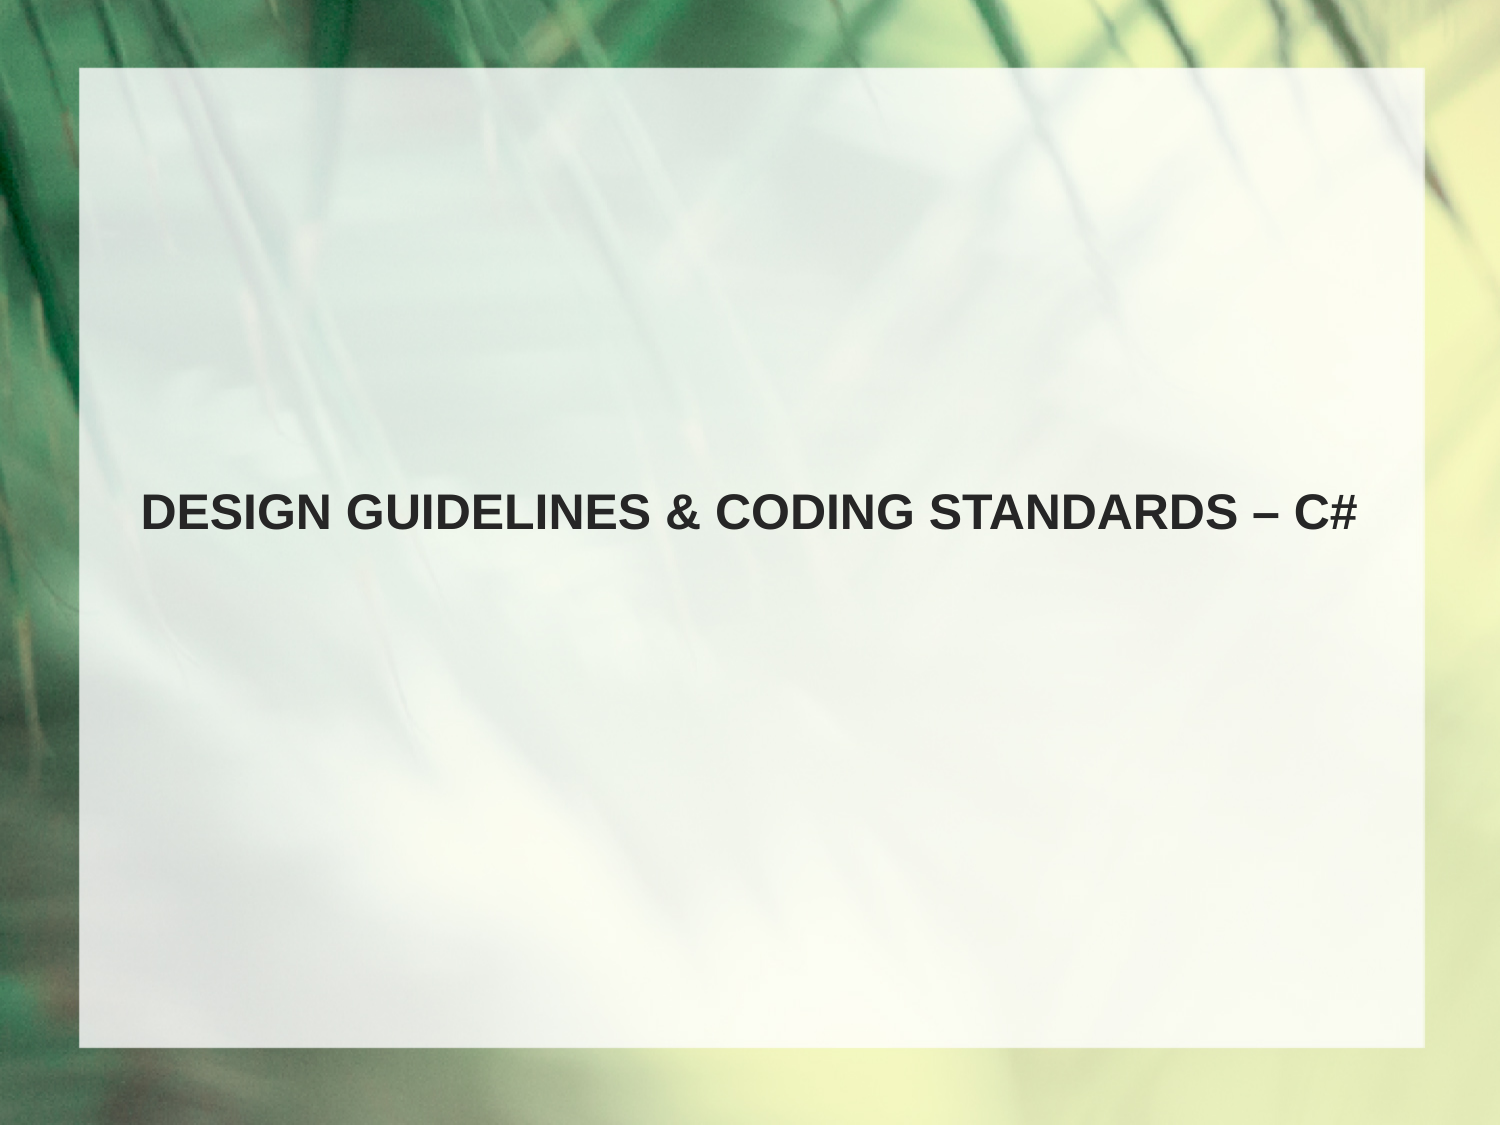

Design Guidelines & Coding Standards – C#